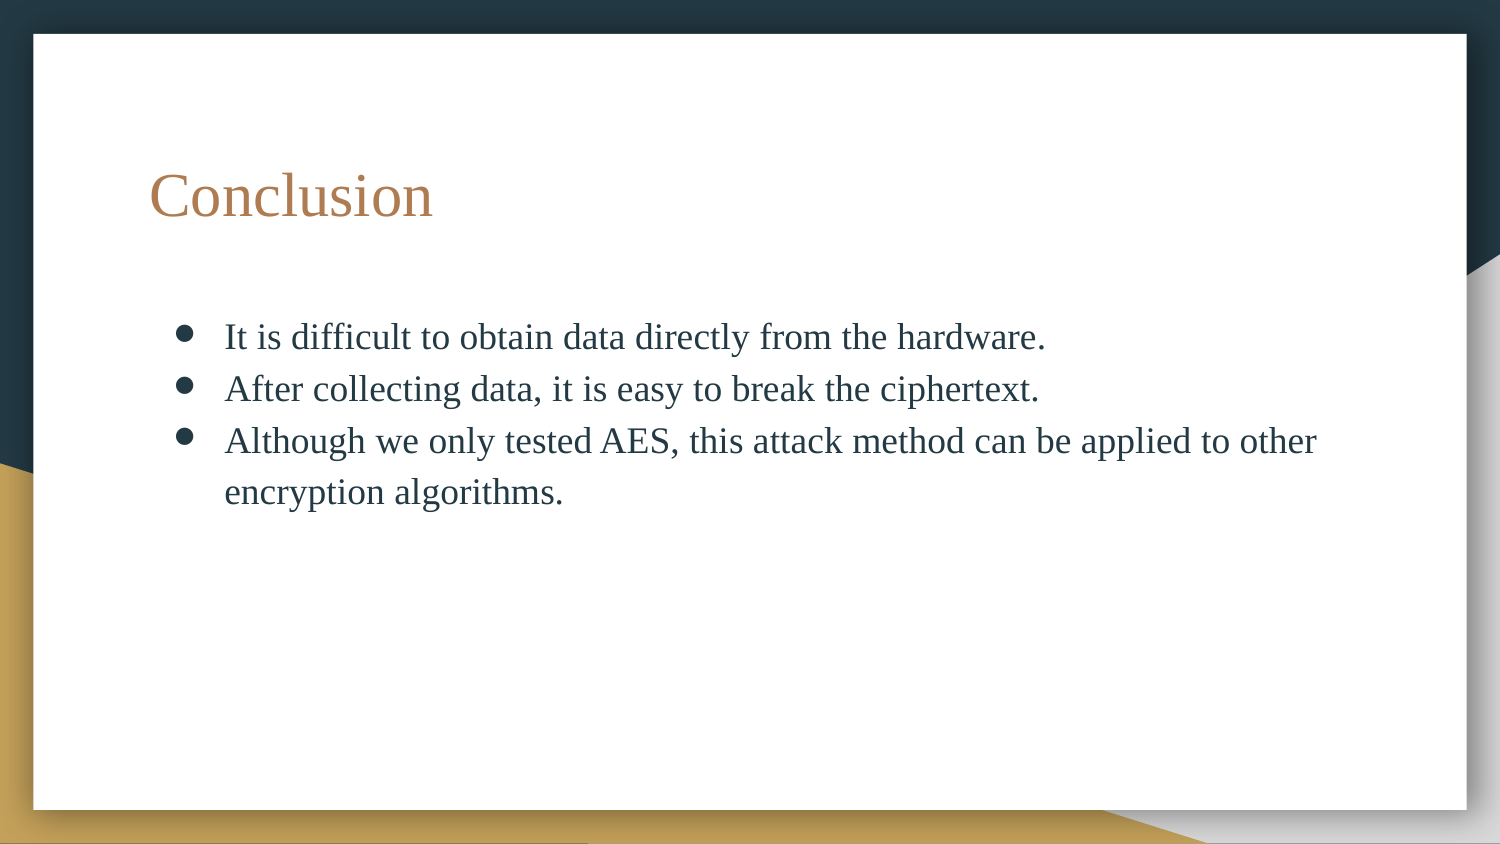

# Conclusion
It is difficult to obtain data directly from the hardware.
After collecting data, it is easy to break the ciphertext.
Although we only tested AES, this attack method can be applied to other encryption algorithms.